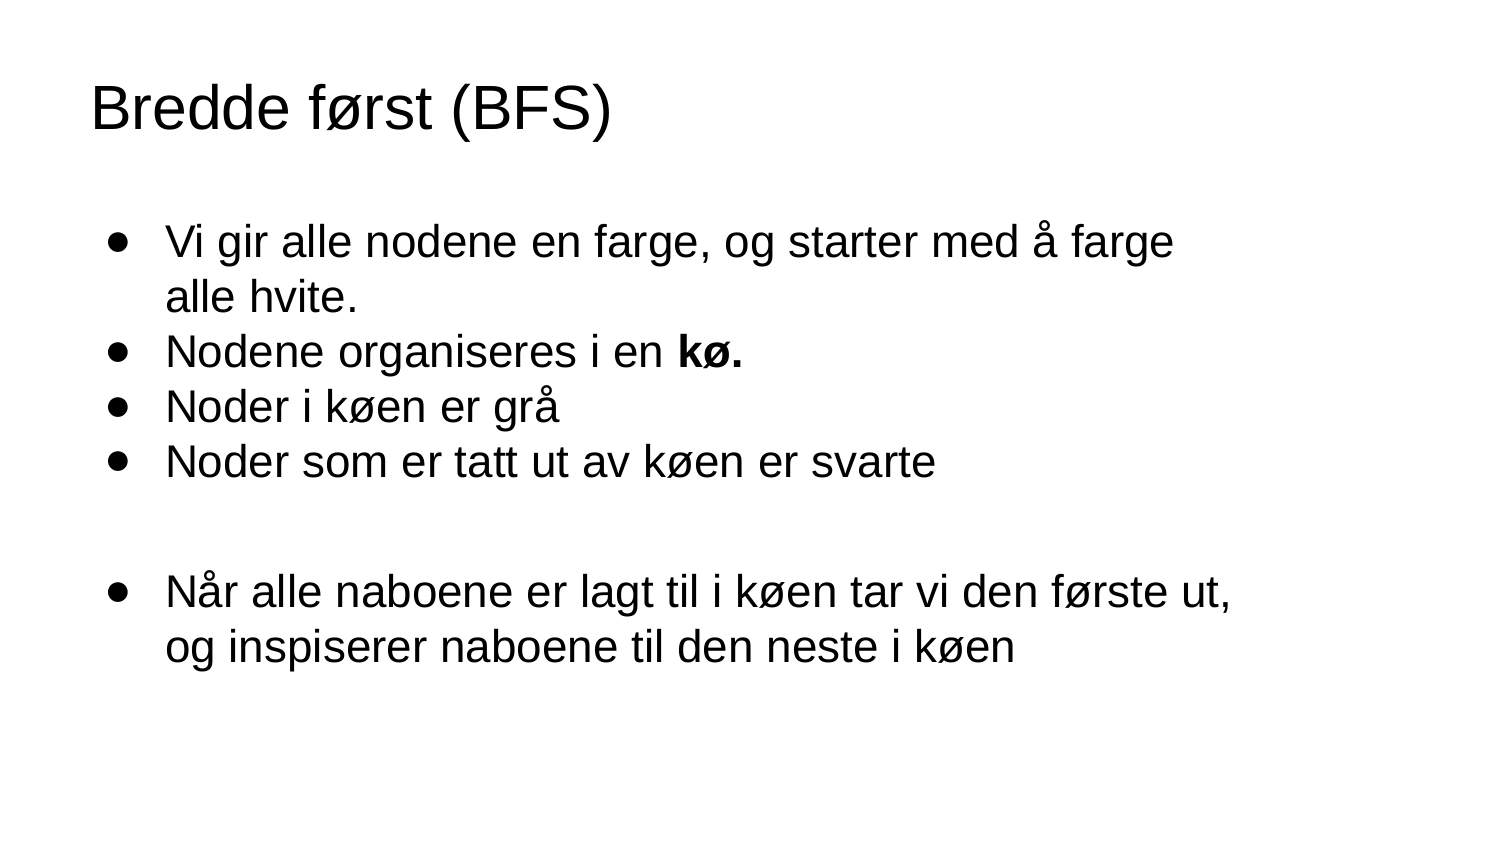

# Bredde først (BFS)
Vi gir alle nodene en farge, og starter med å farge alle hvite.
Nodene organiseres i en kø.
Noder i køen er grå
Noder som er tatt ut av køen er svarte

Når alle naboene er lagt til i køen tar vi den første ut, og inspiserer naboene til den neste i køen